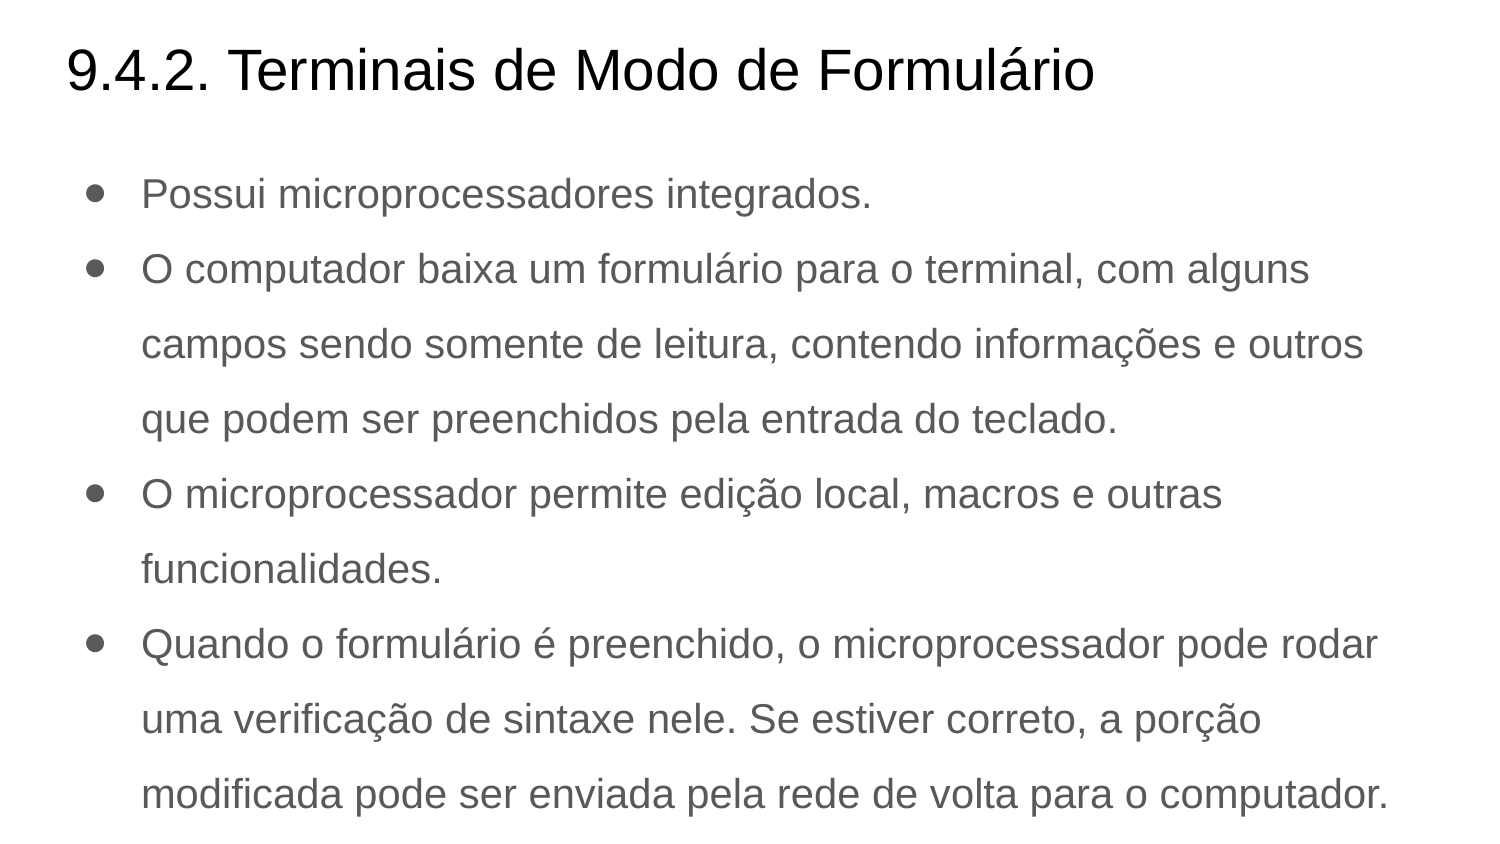

# 9.4.2. Terminais de Modo de Formulário

Possui microprocessadores integrados.
O computador baixa um formulário para o terminal, com alguns campos sendo somente de leitura, contendo informações e outros que podem ser preenchidos pela entrada do teclado.
O microprocessador permite edição local, macros e outras funcionalidades.
Quando o formulário é preenchido, o microprocessador pode rodar uma verificação de sintaxe nele. Se estiver correto, a porção modificada pode ser enviada pela rede de volta para o computador.